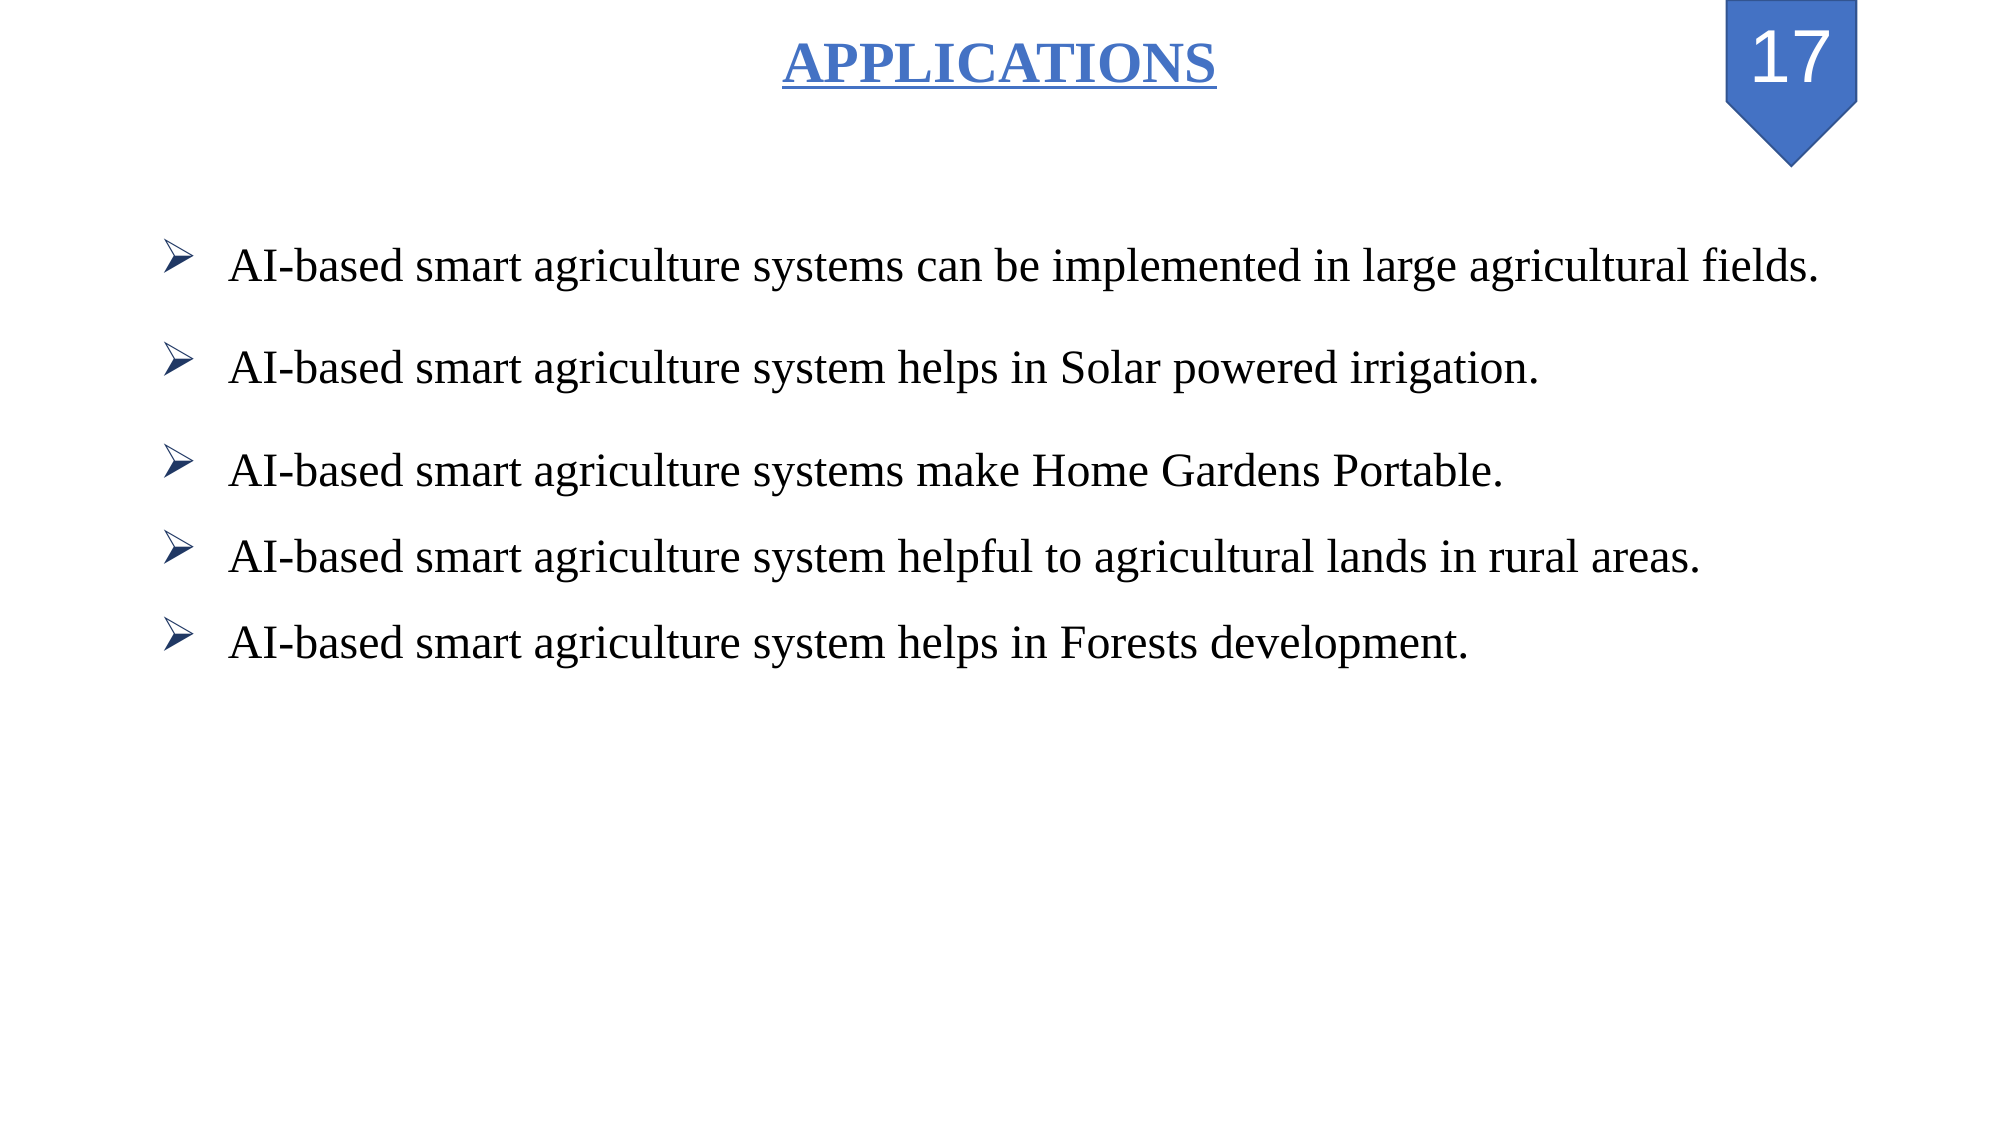

17
APPLICATIONS

 AI-based smart agriculture systems can be implemented in large agricultural fields.
 AI-based smart agriculture system helps in Solar powered irrigation.
 AI-based smart agriculture systems make Home Gardens Portable.
 AI-based smart agriculture system helpful to agricultural lands in rural areas.
 AI-based smart agriculture system helps in Forests development.